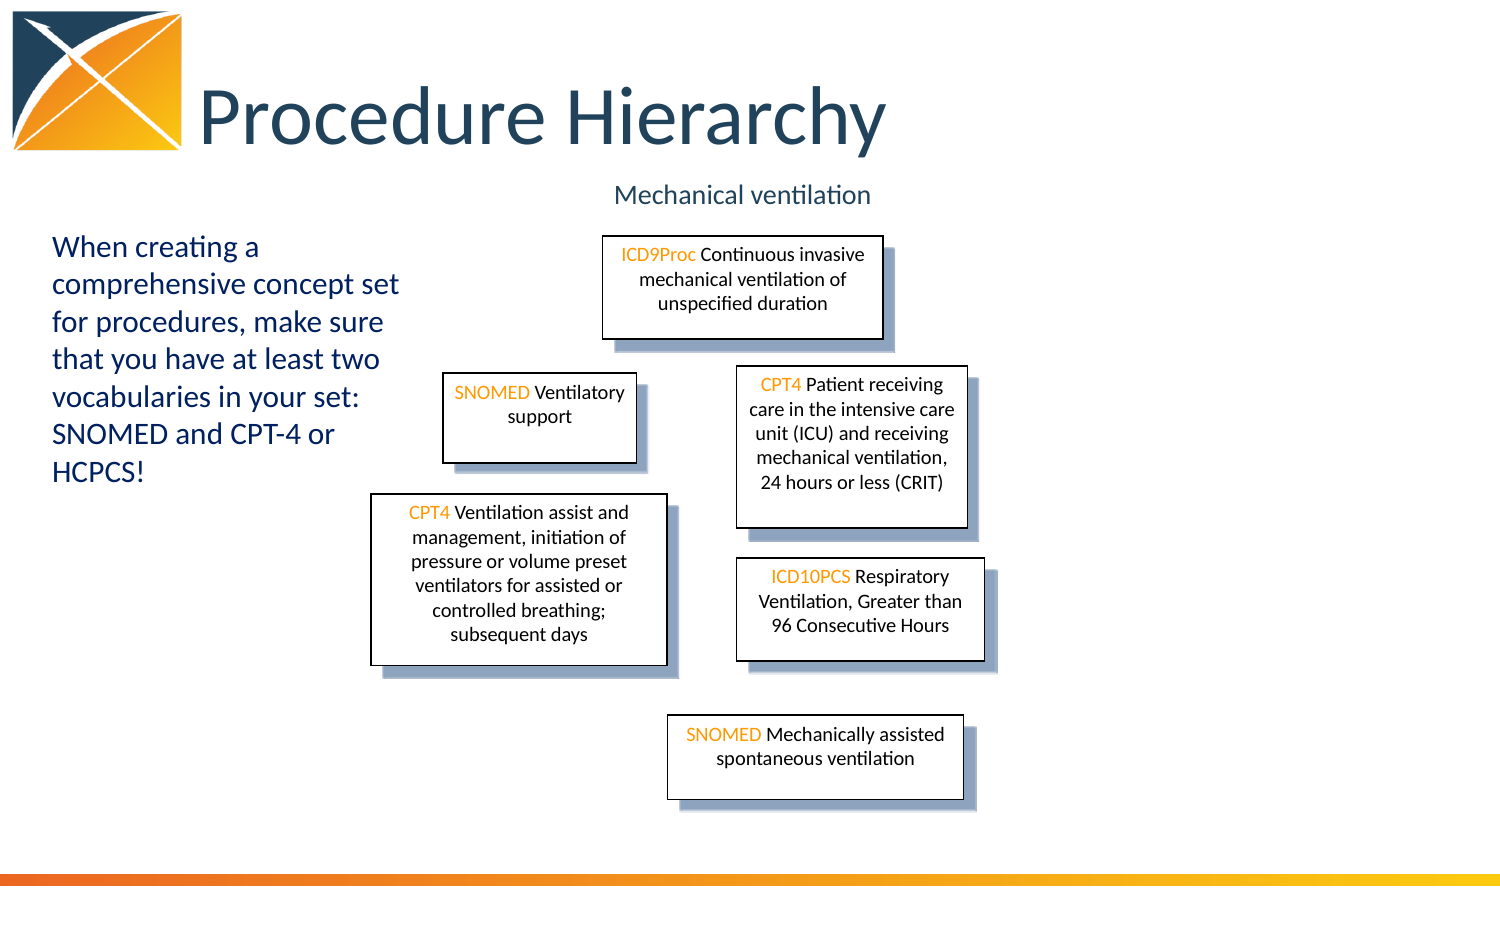

# Procedure Hierarchy
Mechanical ventilation
When creating a comprehensive concept set for procedures, make sure that you have at least two vocabularies in your set:
SNOMED and CPT-4 or HCPCS!
ICD9Proc Continuous invasive mechanical ventilation of unspecified duration
CPT4 Patient receiving care in the intensive care unit (ICU) and receiving mechanical ventilation, 24 hours or less (CRIT)
SNOMED Ventilatory support
CPT4 Ventilation assist and management, initiation of pressure or volume preset ventilators for assisted or controlled breathing; subsequent days
ICD10PCS Respiratory Ventilation, Greater than 96 Consecutive Hours
SNOMED Mechanically assisted spontaneous ventilation
95